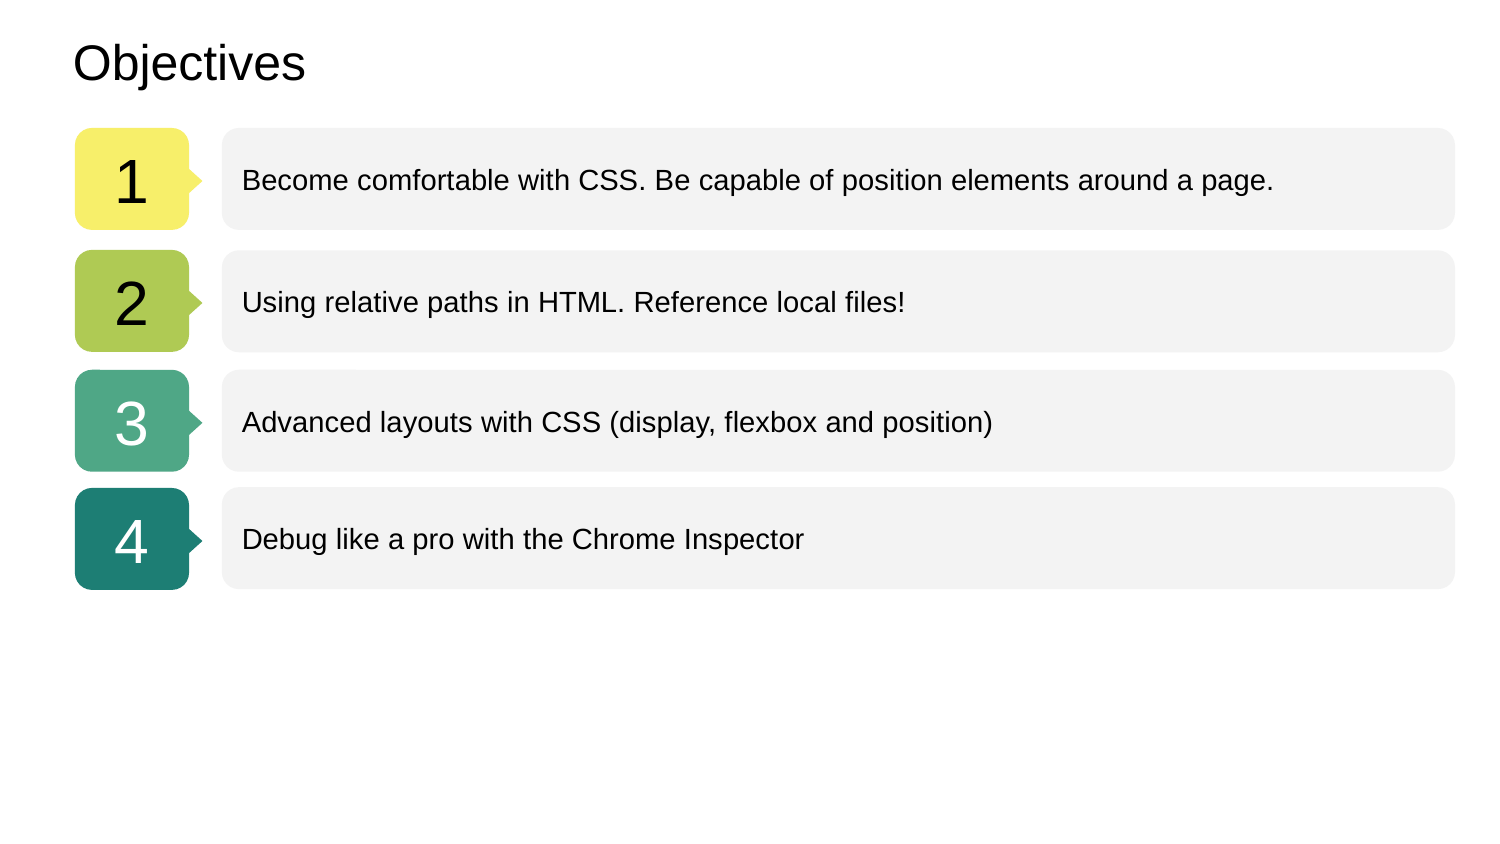

# Objectives
1

Become comfortable with CSS. Be capable of position elements around a page.
2

Using relative paths in HTML. Reference local files!
3

Advanced layouts with CSS (display, flexbox and position)
Debug like a pro with the Chrome Inspector
4